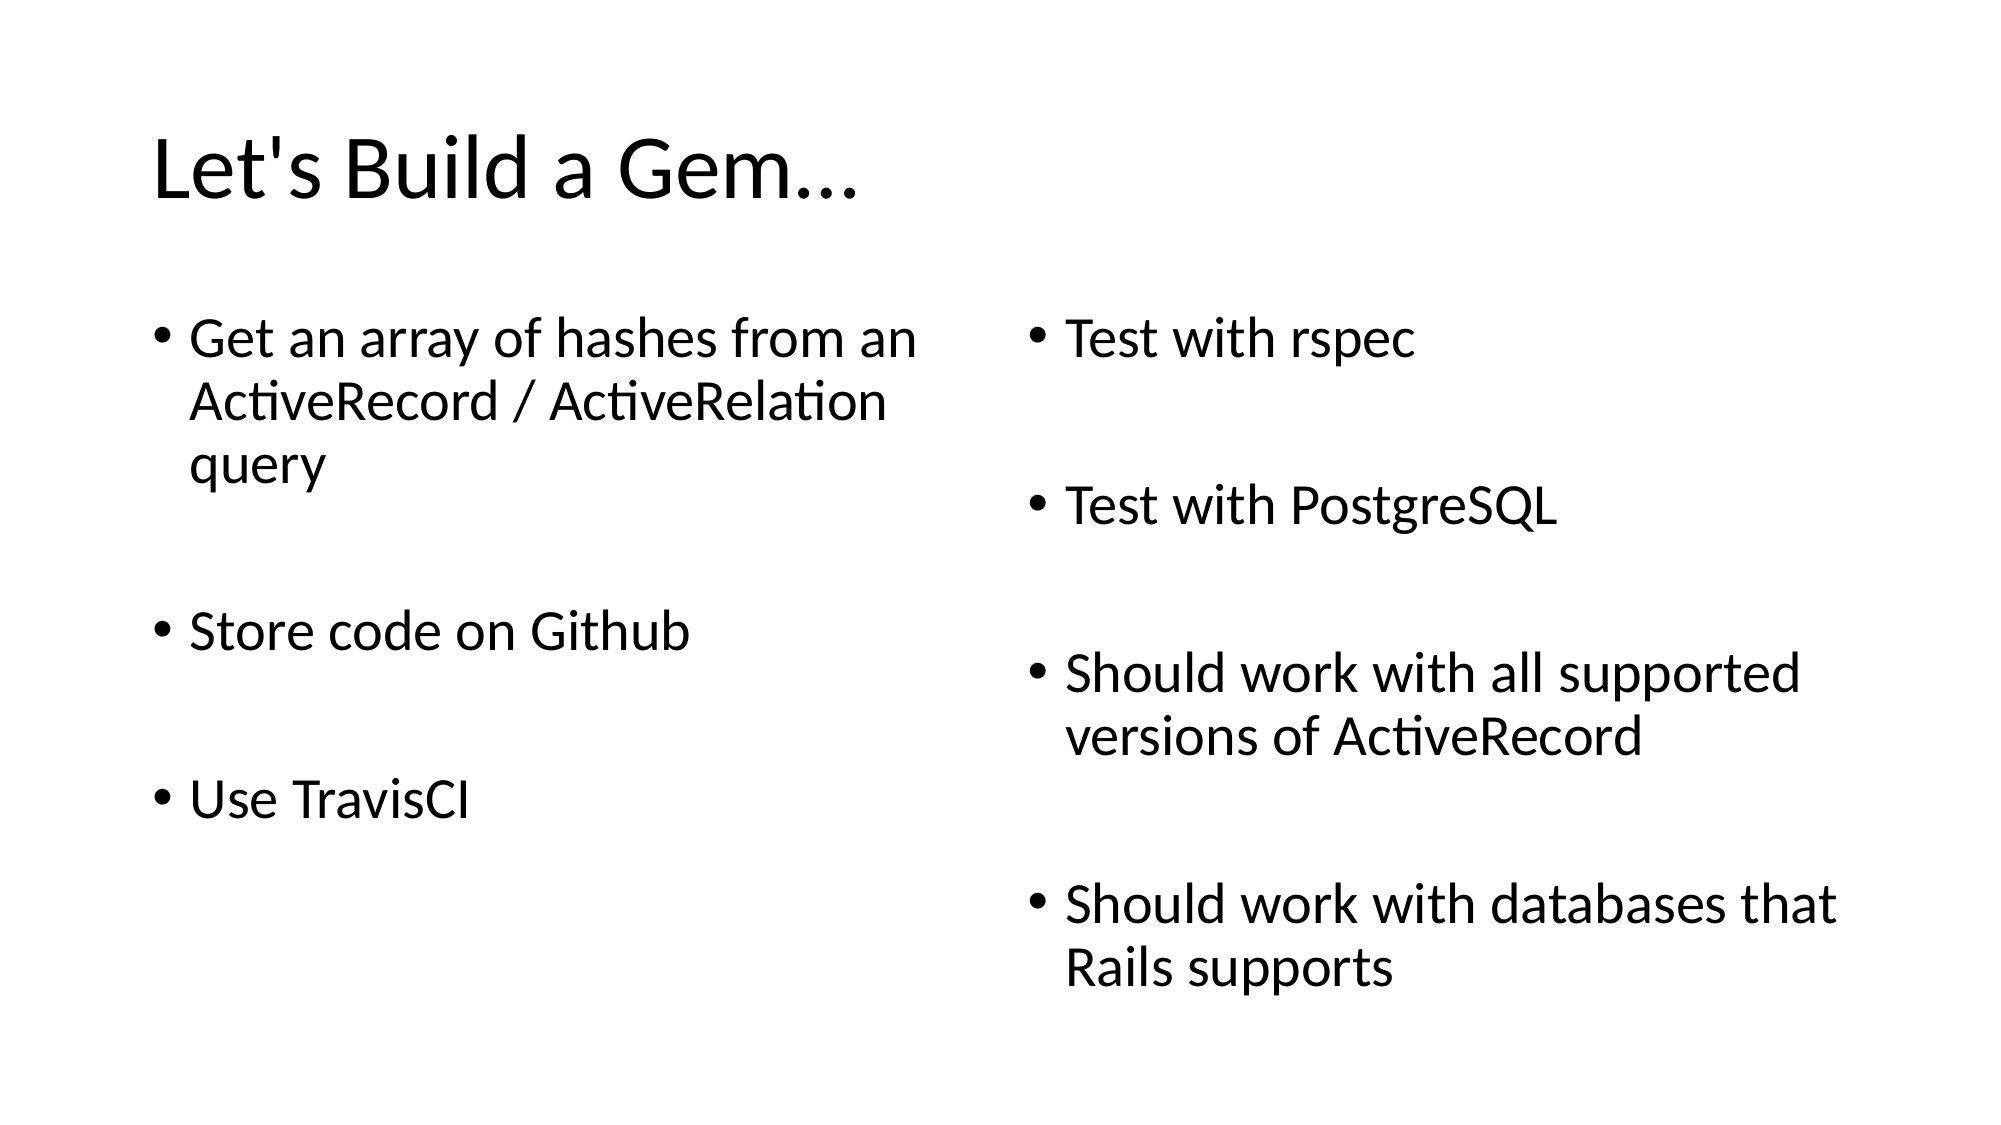

# Let's Build a Gem…
Get an array of hashes from an ActiveRecord / ActiveRelation query

Store code on Github

Use TravisCI
Test with rspec

Test with PostgreSQL

Should work with all supported versions of ActiveRecord

Should work with databases that Rails supports